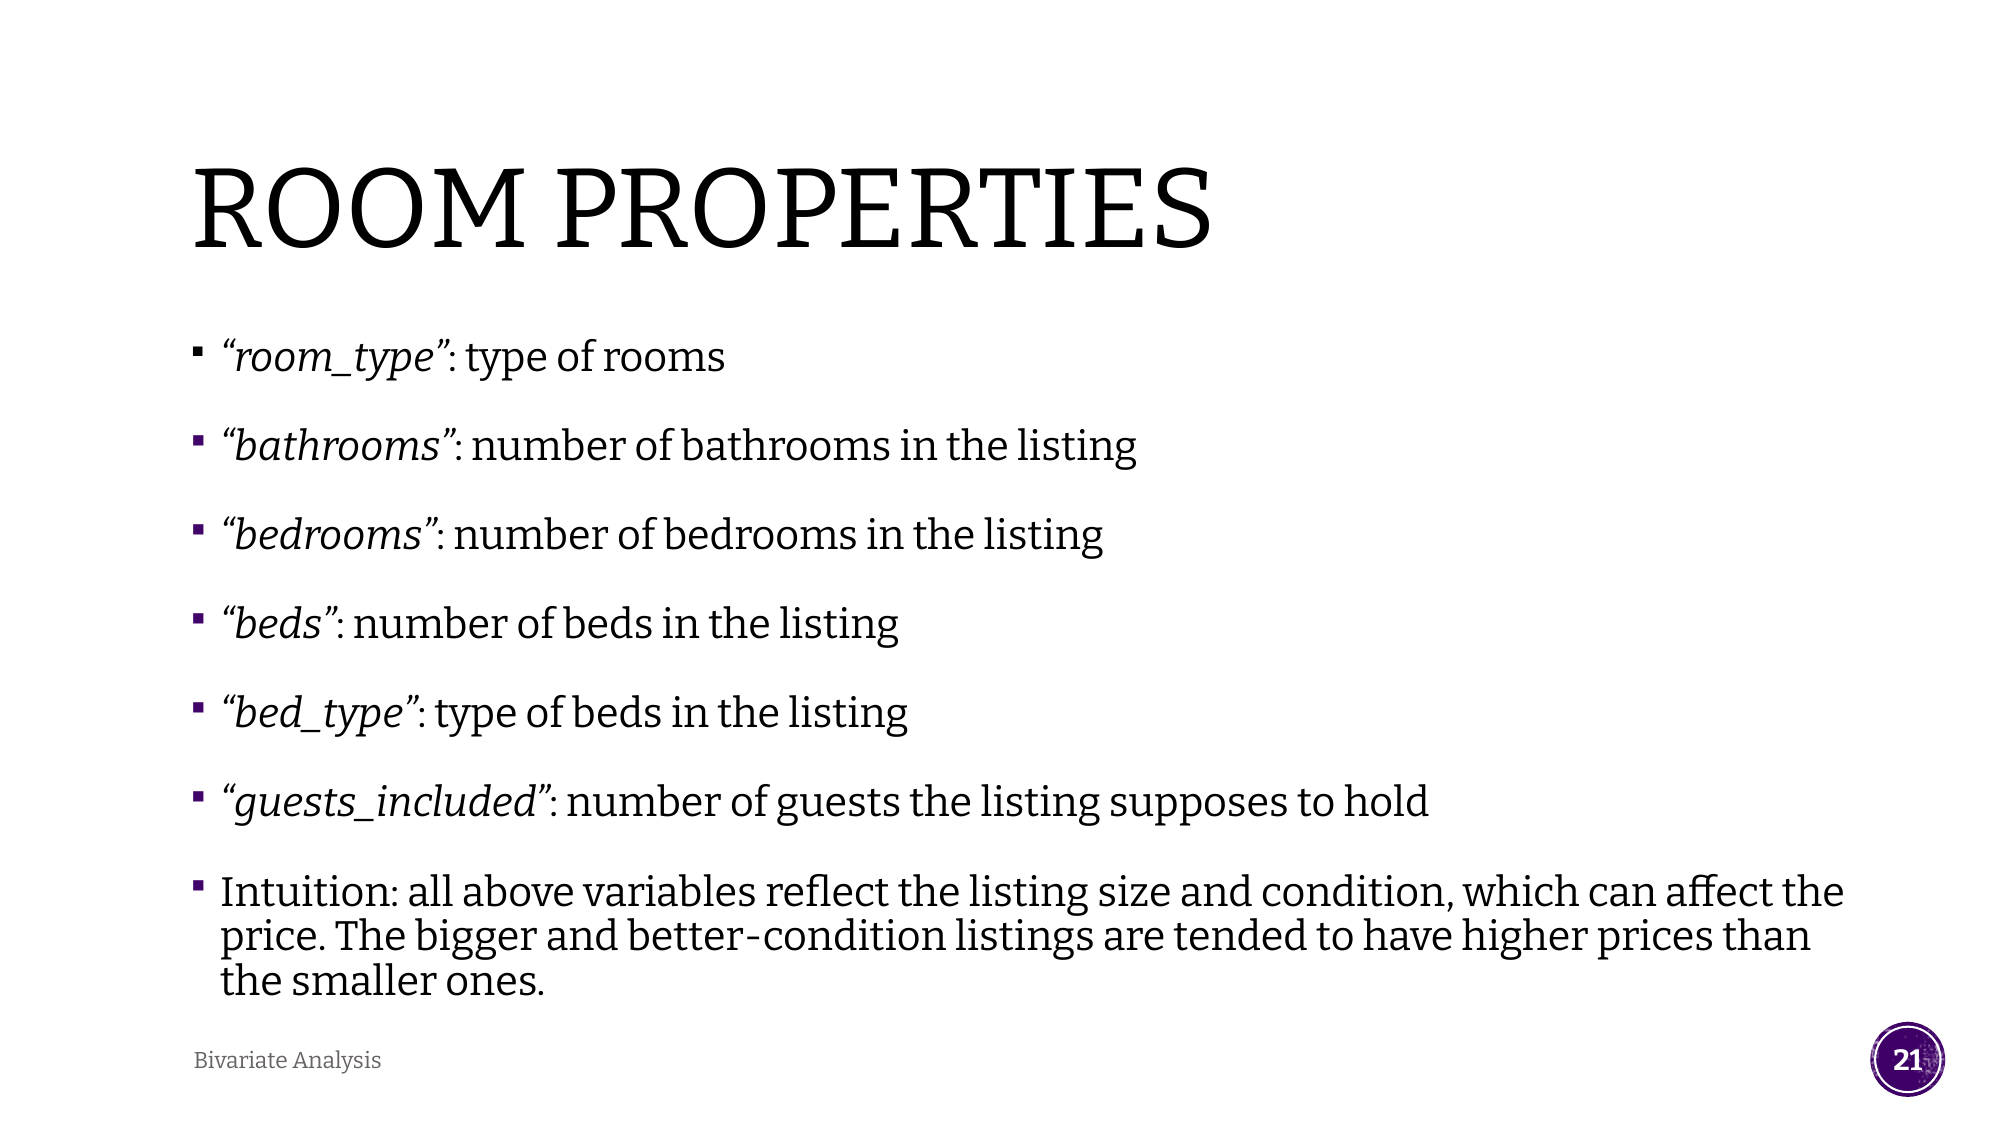

# Room Properties
“room_type”: type of rooms

“bathrooms”: number of bathrooms in the listing

“bedrooms”: number of bedrooms in the listing

“beds”: number of beds in the listing

“bed_type”: type of beds in the listing

“guests_included”: number of guests the listing supposes to hold

Intuition: all above variables reflect the listing size and condition, which can affect the price. The bigger and better-condition listings are tended to have higher prices than the smaller ones.
Bivariate Analysis
21